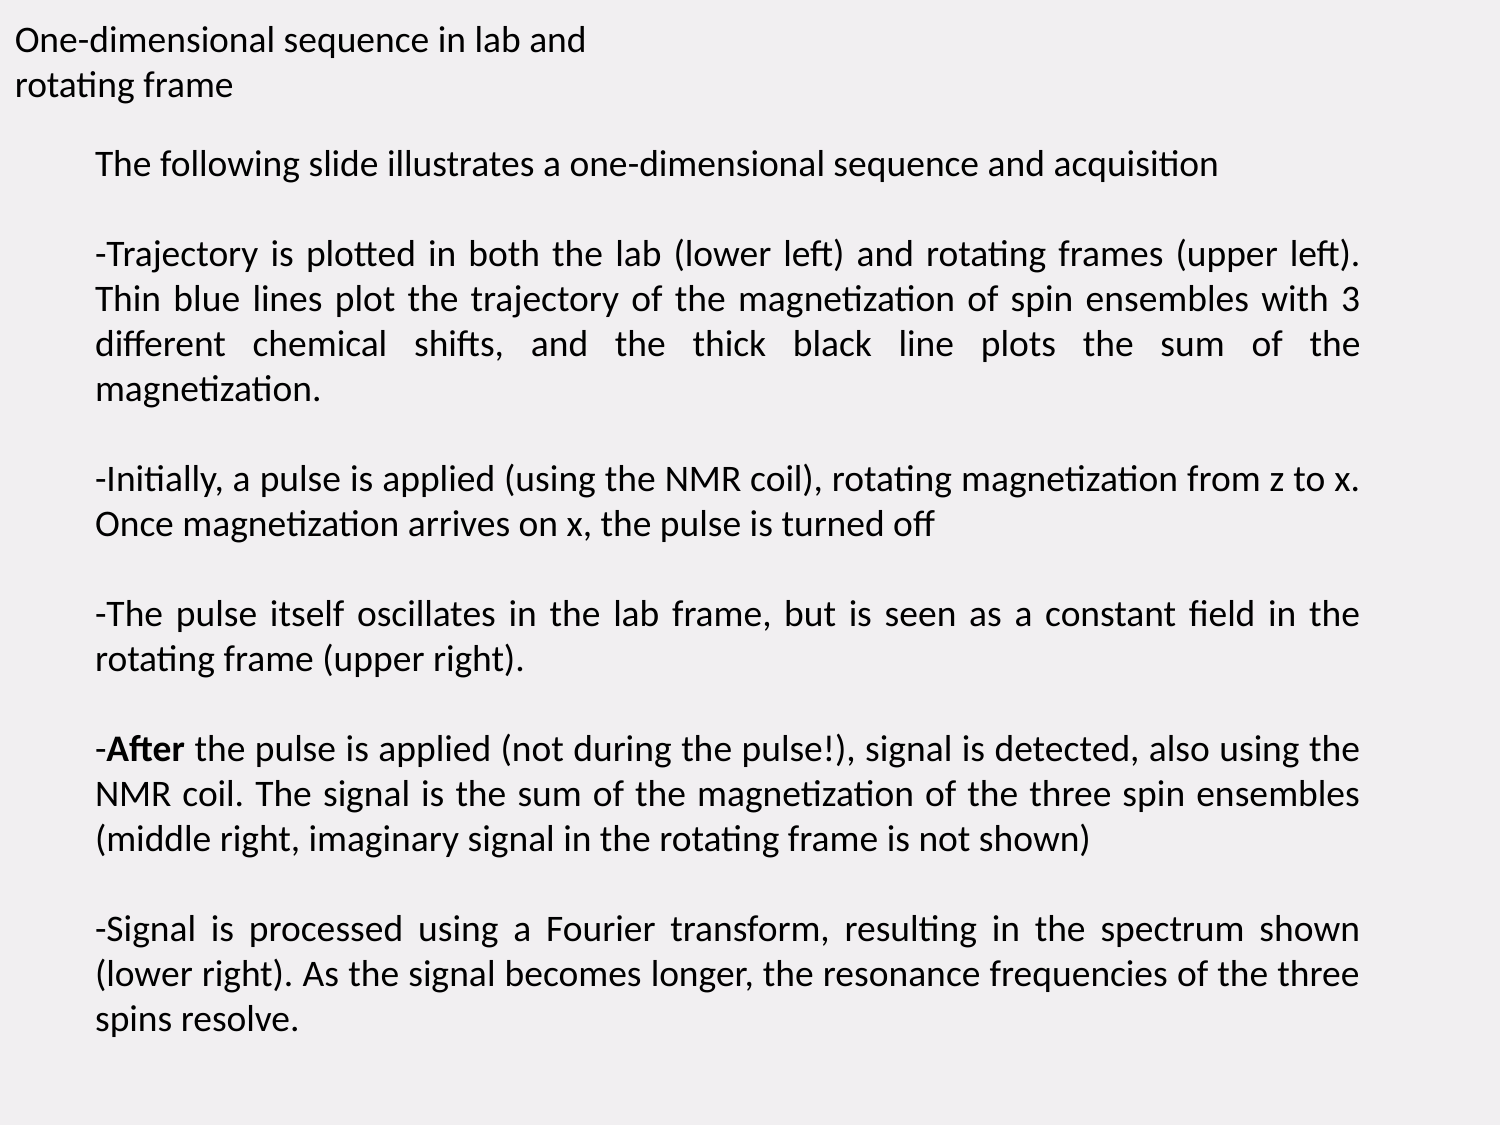

One-dimensional sequence in lab and rotating frame
The following slide illustrates a one-dimensional sequence and acquisition

-Trajectory is plotted in both the lab (lower left) and rotating frames (upper left). Thin blue lines plot the trajectory of the magnetization of spin ensembles with 3 different chemical shifts, and the thick black line plots the sum of the magnetization.

-Initially, a pulse is applied (using the NMR coil), rotating magnetization from z to x. Once magnetization arrives on x, the pulse is turned off

-The pulse itself oscillates in the lab frame, but is seen as a constant field in the rotating frame (upper right).

-After the pulse is applied (not during the pulse!), signal is detected, also using the NMR coil. The signal is the sum of the magnetization of the three spin ensembles (middle right, imaginary signal in the rotating frame is not shown)

-Signal is processed using a Fourier transform, resulting in the spectrum shown (lower right). As the signal becomes longer, the resonance frequencies of the three spins resolve.